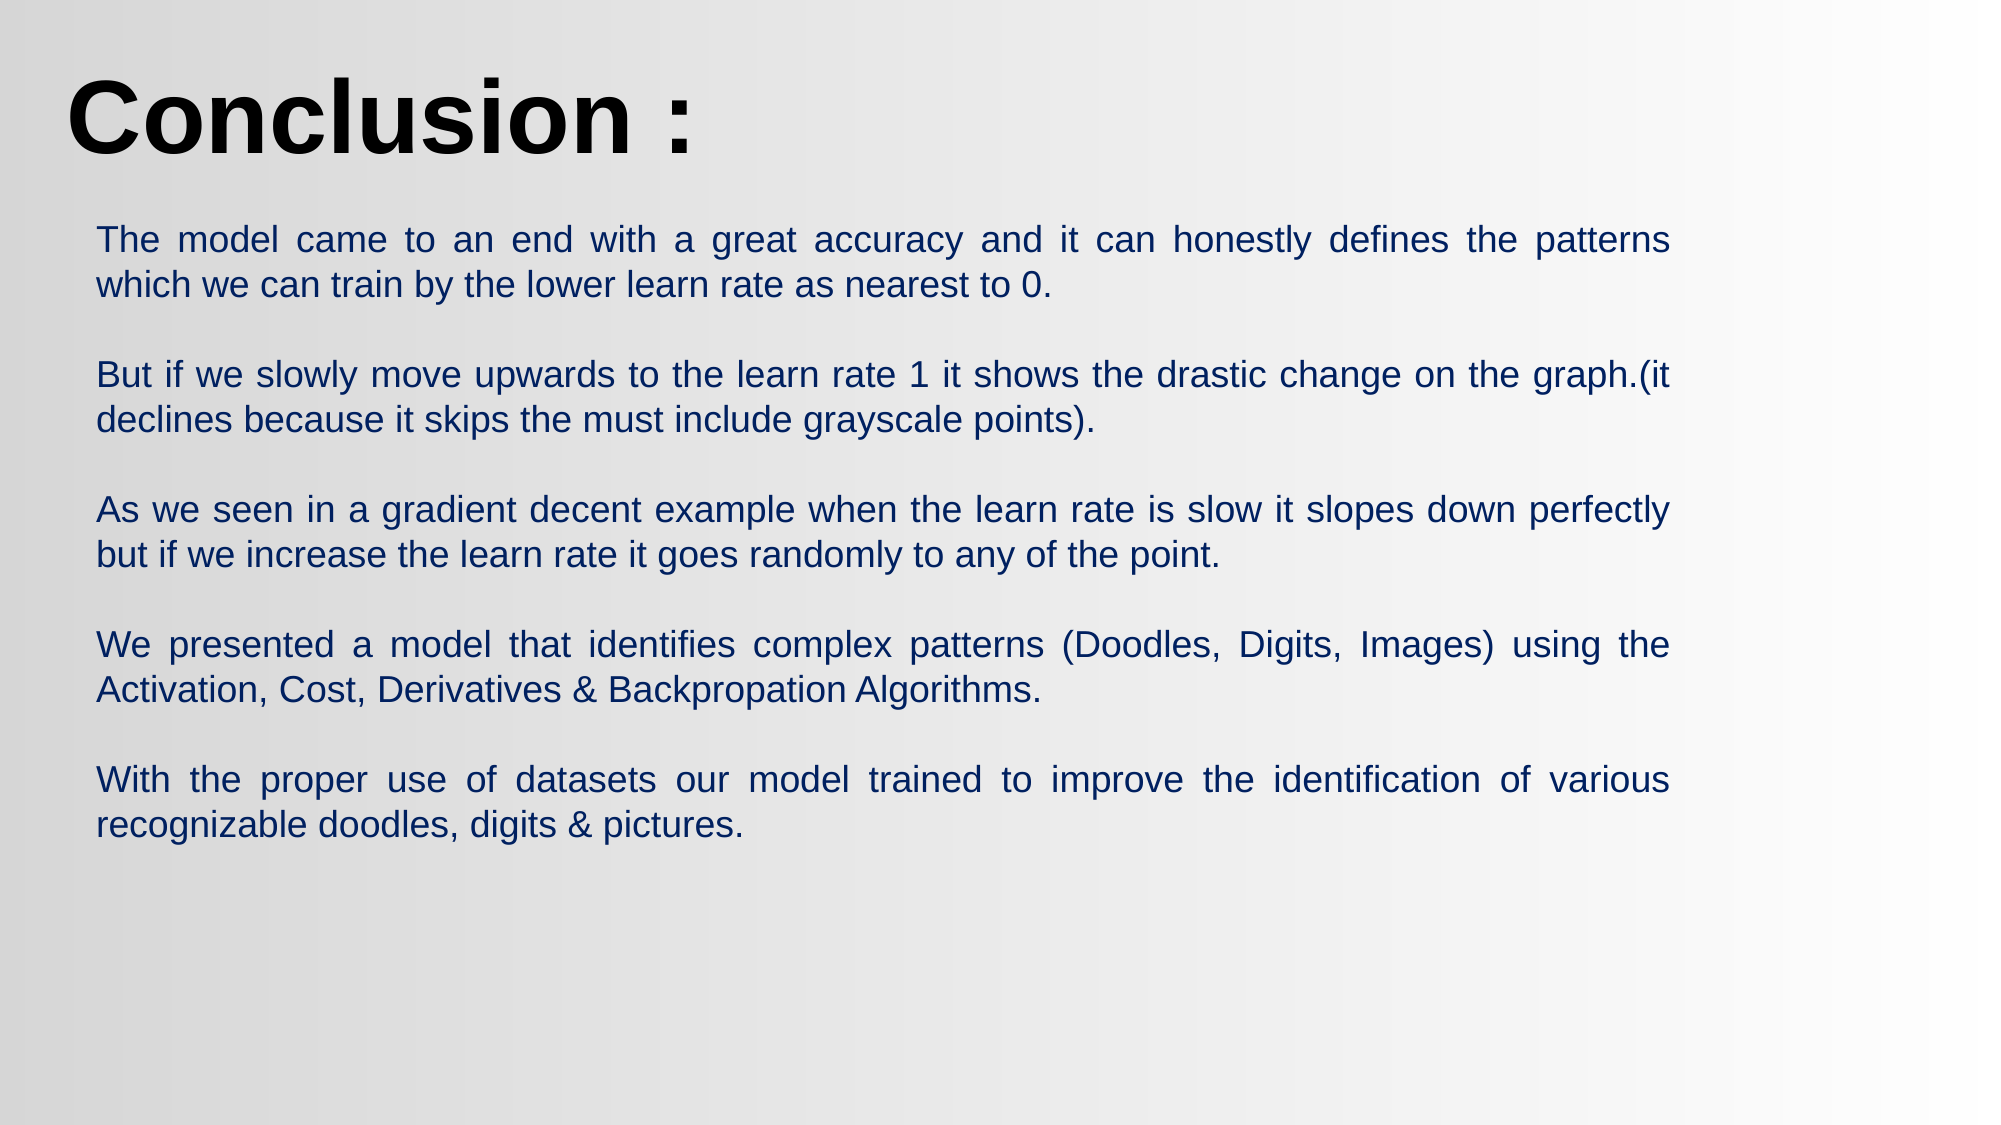

Conclusion :
The model came to an end with a great accuracy and it can honestly defines the patterns which we can train by the lower learn rate as nearest to 0.

But if we slowly move upwards to the learn rate 1 it shows the drastic change on the graph.(it declines because it skips the must include grayscale points).

As we seen in a gradient decent example when the learn rate is slow it slopes down perfectly but if we increase the learn rate it goes randomly to any of the point.

We presented a model that identifies complex patterns (Doodles, Digits, Images) using the Activation, Cost, Derivatives & Backpropation Algorithms.

With the proper use of datasets our model trained to improve the identification of various recognizable doodles, digits & pictures.